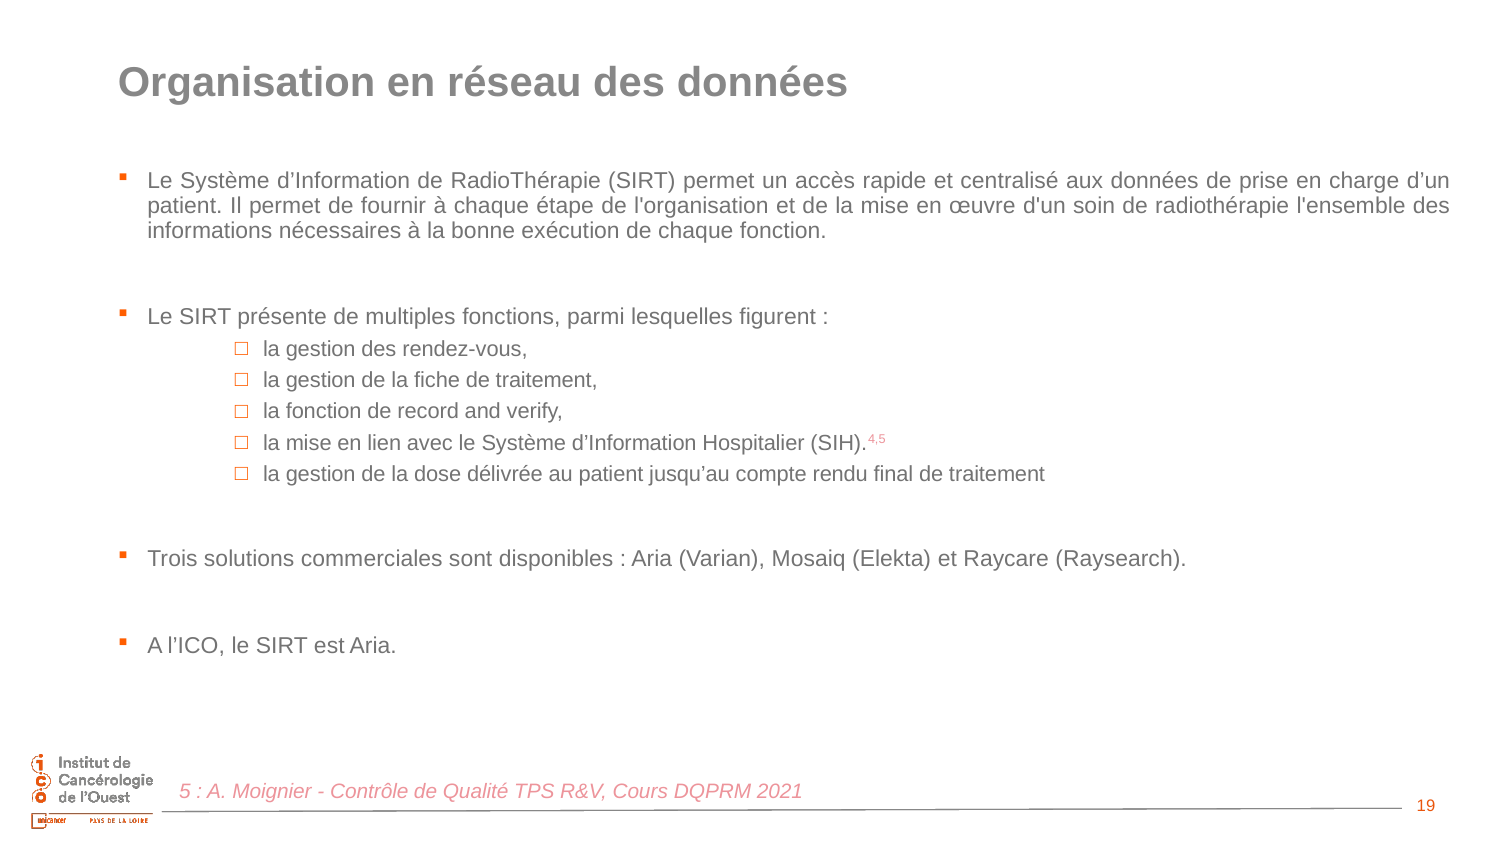

# Organisation en réseau des données
Le Système d’Information de RadioThérapie (SIRT) permet un accès rapide et centralisé aux données de prise en charge d’un patient. Il permet de fournir à chaque étape de l'organisation et de la mise en œuvre d'un soin de radiothérapie l'ensemble des informations nécessaires à la bonne exécution de chaque fonction.

Le SIRT présente de multiples fonctions, parmi lesquelles figurent :
la gestion des rendez-vous,
la gestion de la fiche de traitement,
la fonction de record and verify,
la mise en lien avec le Système d’Information Hospitalier (SIH).4,5
la gestion de la dose délivrée au patient jusqu’au compte rendu final de traitement

Trois solutions commerciales sont disponibles : Aria (Varian), Mosaiq (Elekta) et Raycare (Raysearch).

A l’ICO, le SIRT est Aria.
5 : A. Moignier - Contrôle de Qualité TPS R&V, Cours DQPRM 2021